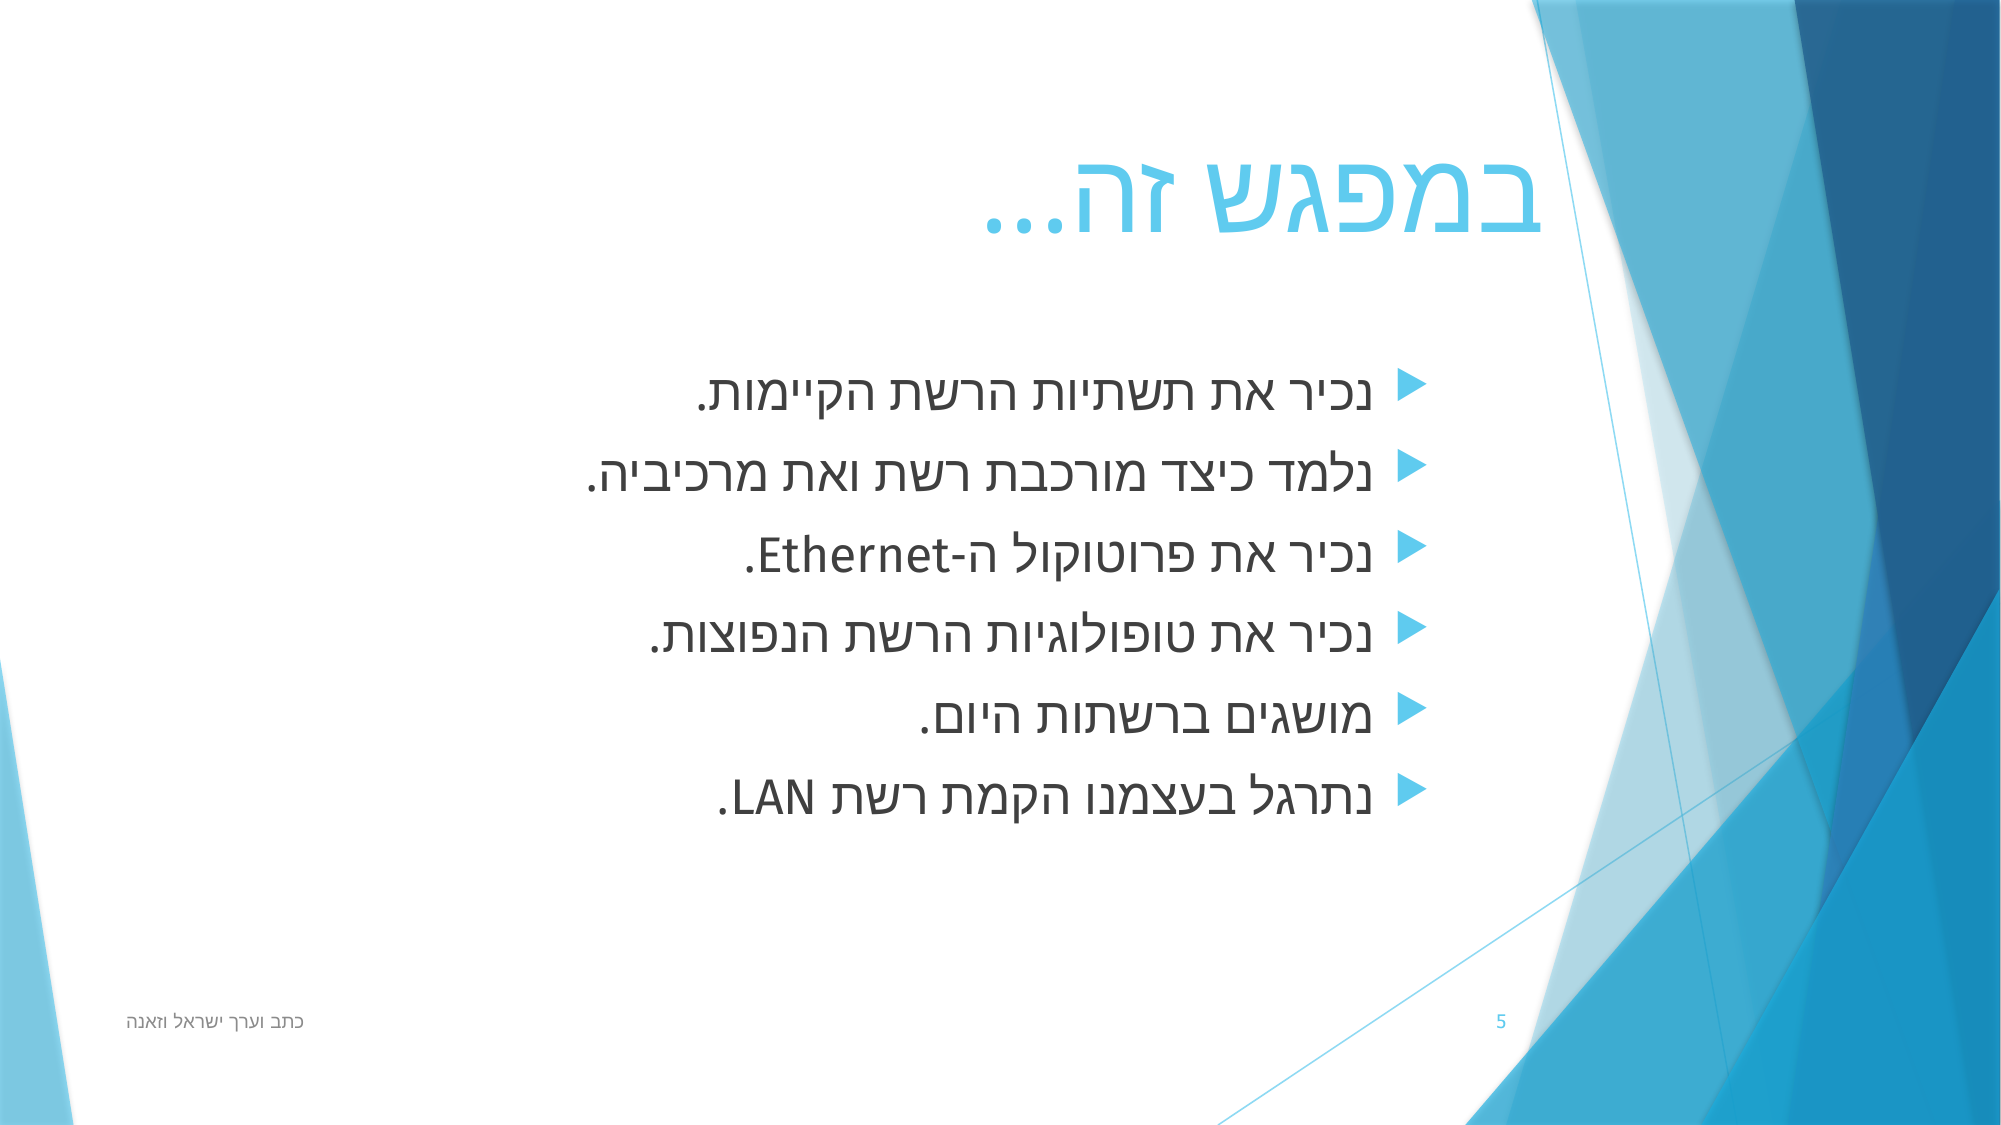

# במפגש זה...
נכיר את תשתיות הרשת הקיימות.
נלמד כיצד מורכבת רשת ואת מרכיביה.
נכיר את פרוטוקול ה-Ethernet.
נכיר את טופולוגיות הרשת הנפוצות.
מושגים ברשתות היום.
נתרגל בעצמנו הקמת רשת LAN.
כתב וערך ישראל וזאנה
5